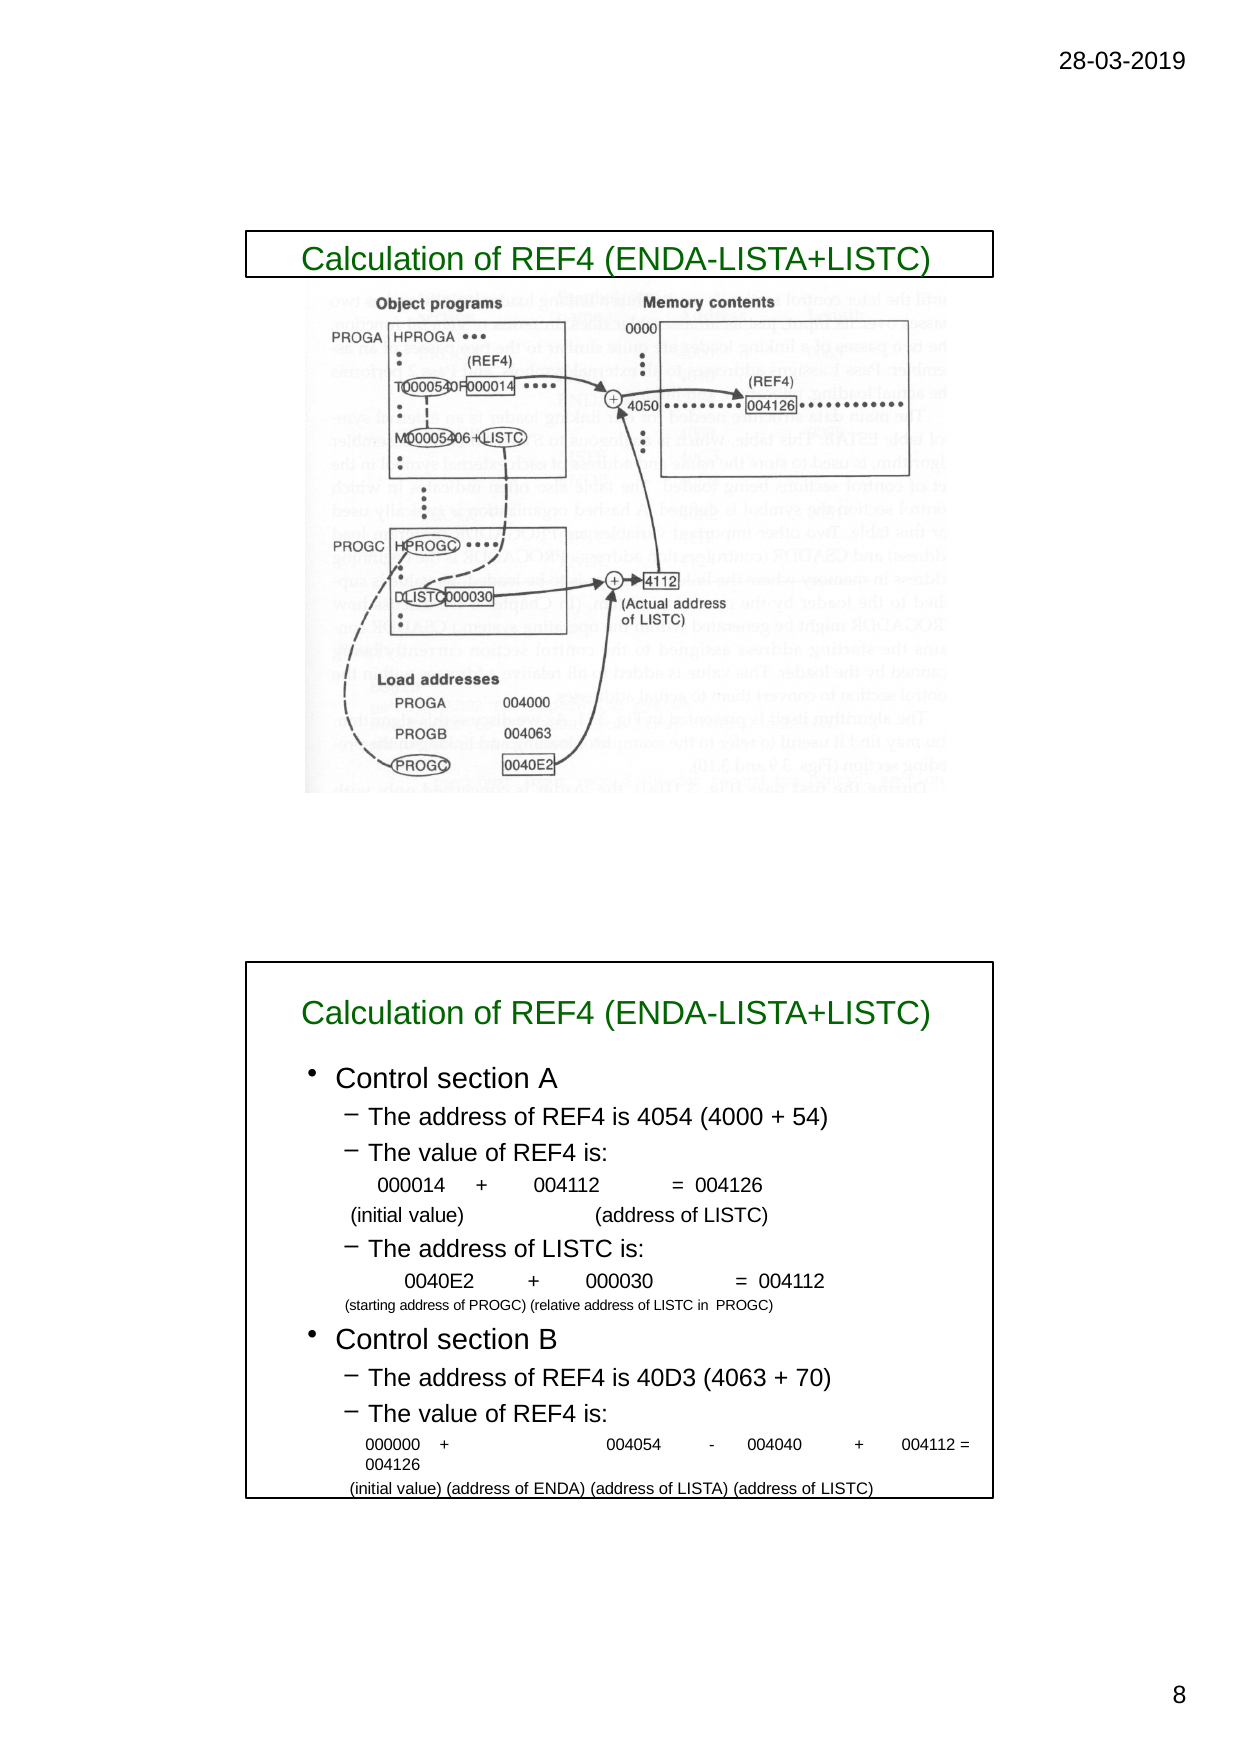

28-03-2019
Calculation of REF4 (ENDA-LISTA+LISTC)

Calculation of REF4 (ENDA-LISTA+LISTC)
Control section A
The address of REF4 is 4054 (4000 + 54)
The value of REF4 is:
000014	+	004112	= 004126
(initial value)	(address of LISTC)
The address of LISTC is:
0040E2	+	000030	= 004112
(starting address of PROGC) (relative address of LISTC in PROGC)
Control section B
The address of REF4 is 40D3 (4063 + 70)
The value of REF4 is:
000000    +	004054	-	004040	+	004112 = 004126
(initial value) (address of ENDA) (address of LISTA) (address of LISTC)
8